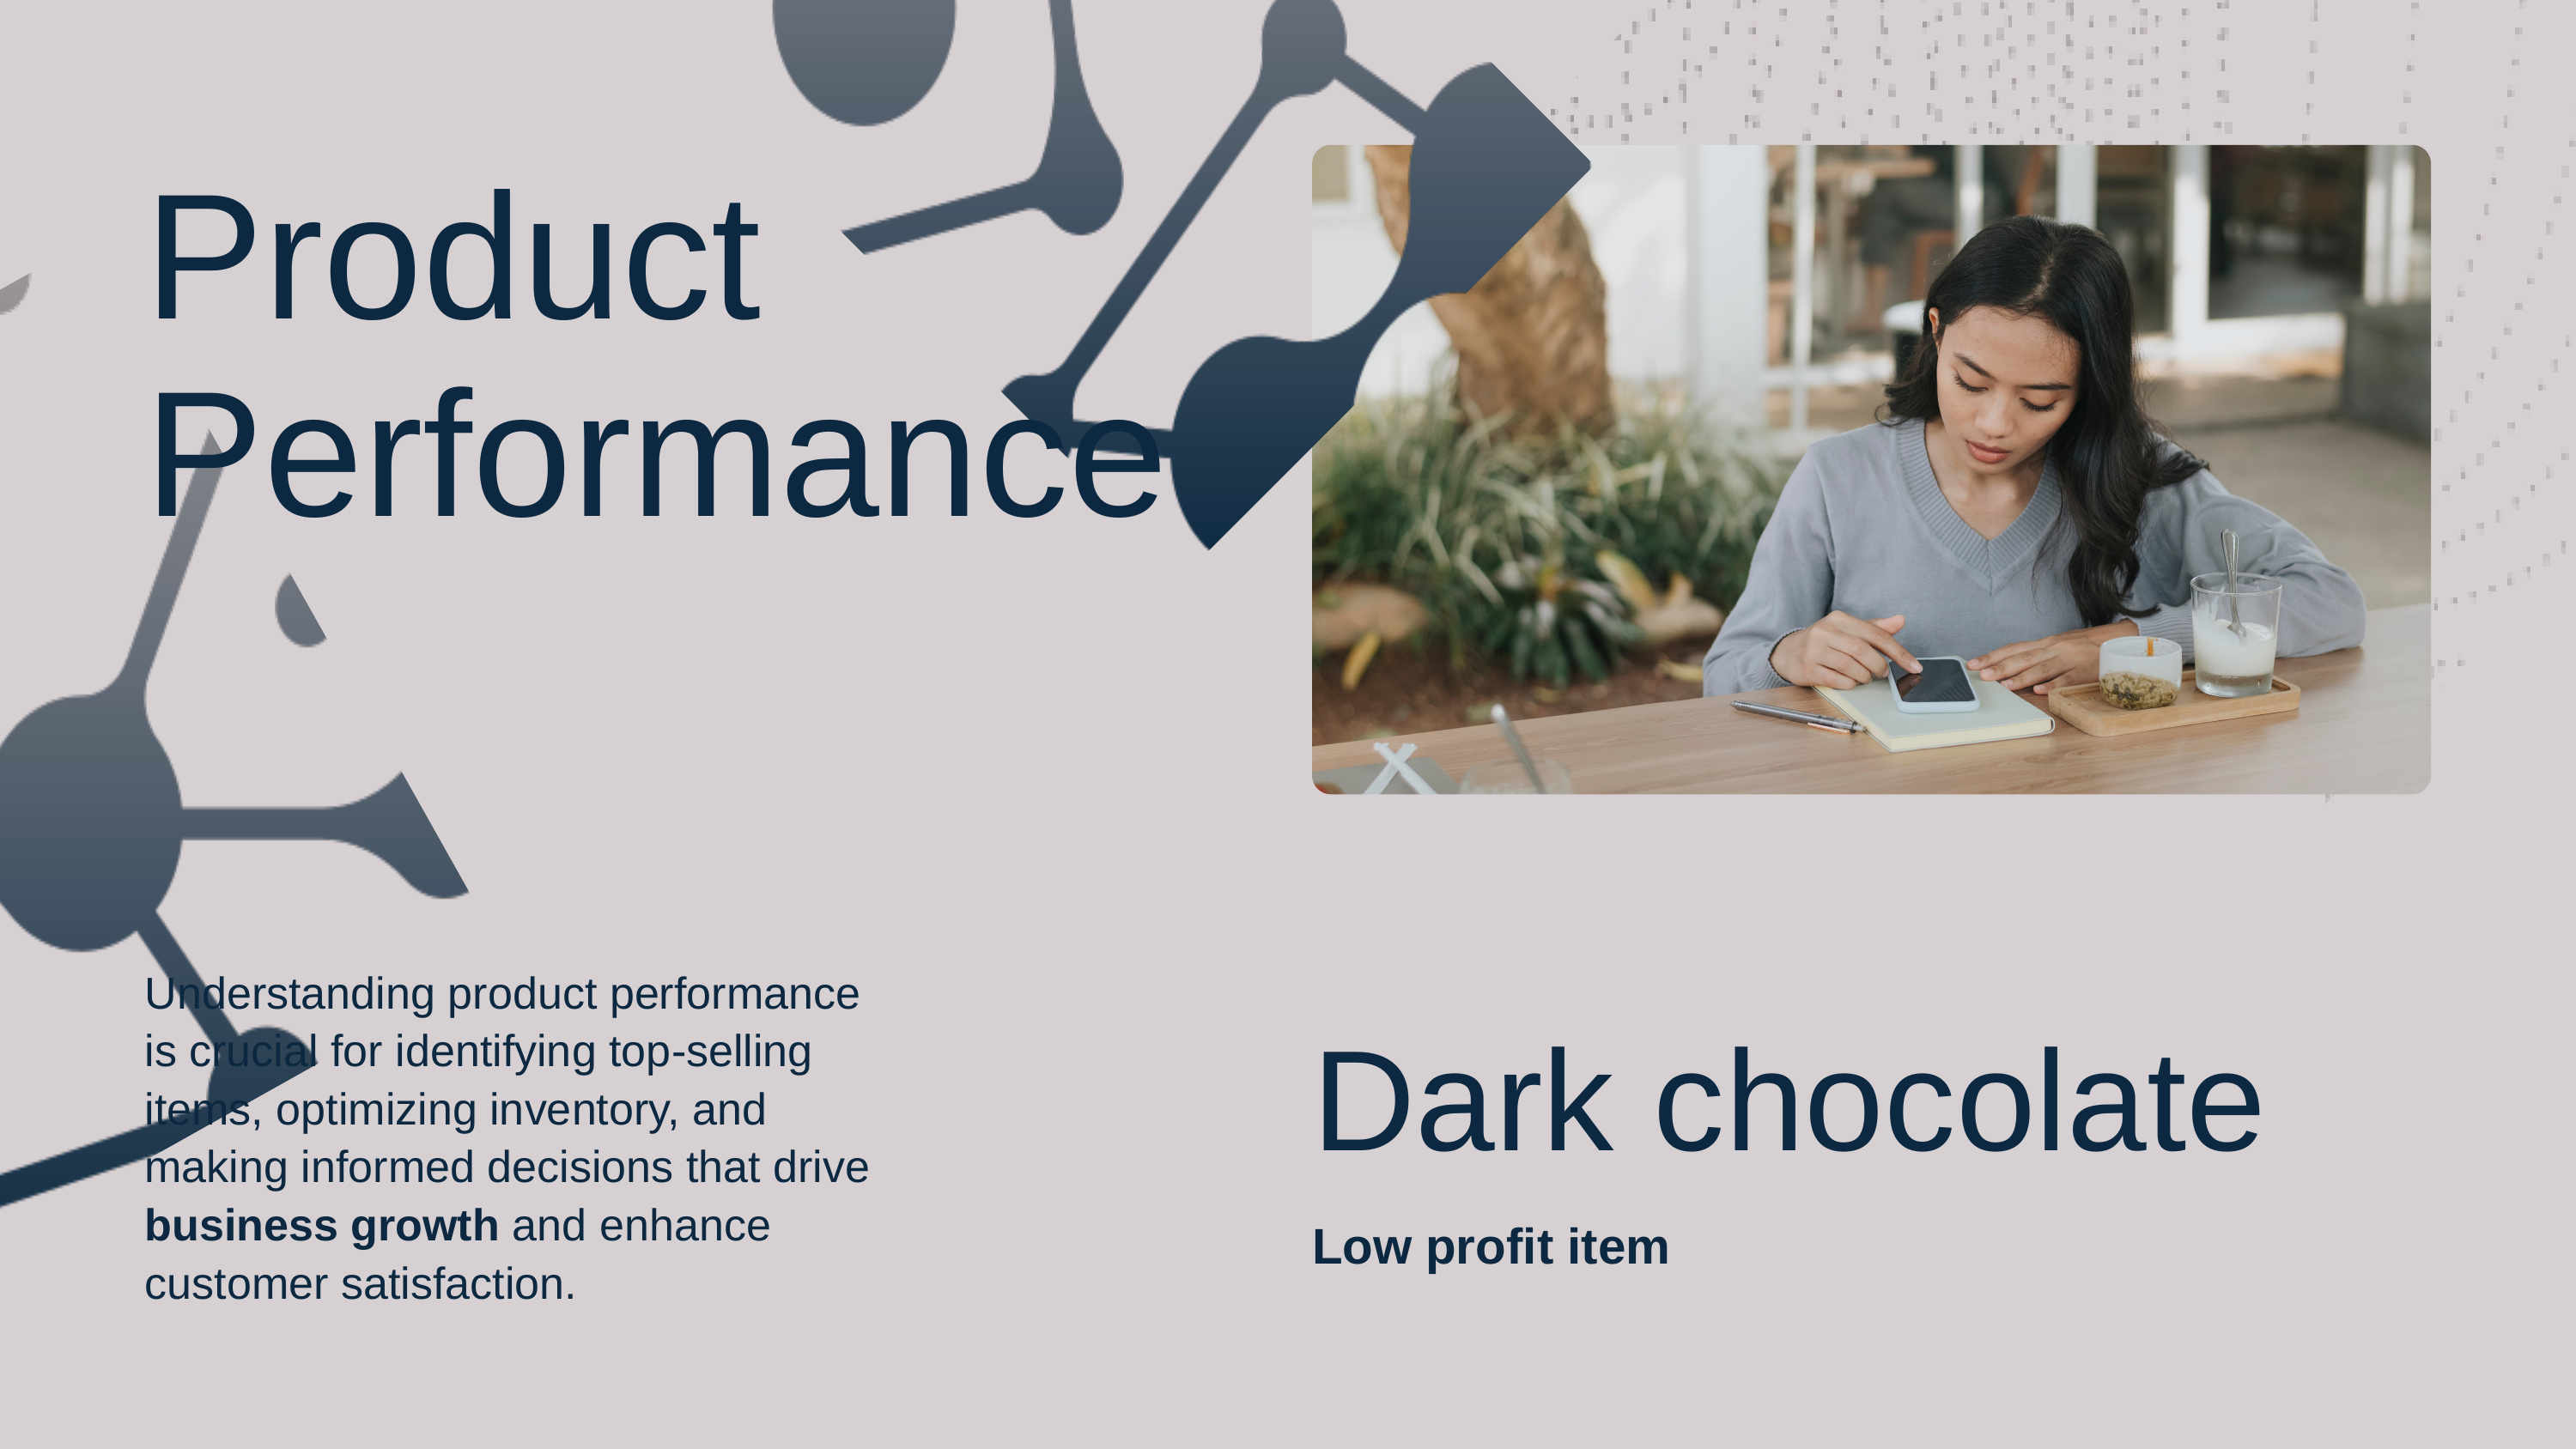

Product Performance

Understanding product performance is crucial for identifying top-selling items, optimizing inventory, and making informed decisions that drive business growth and enhance customer satisfaction.
Dark chocolate
Low profit item